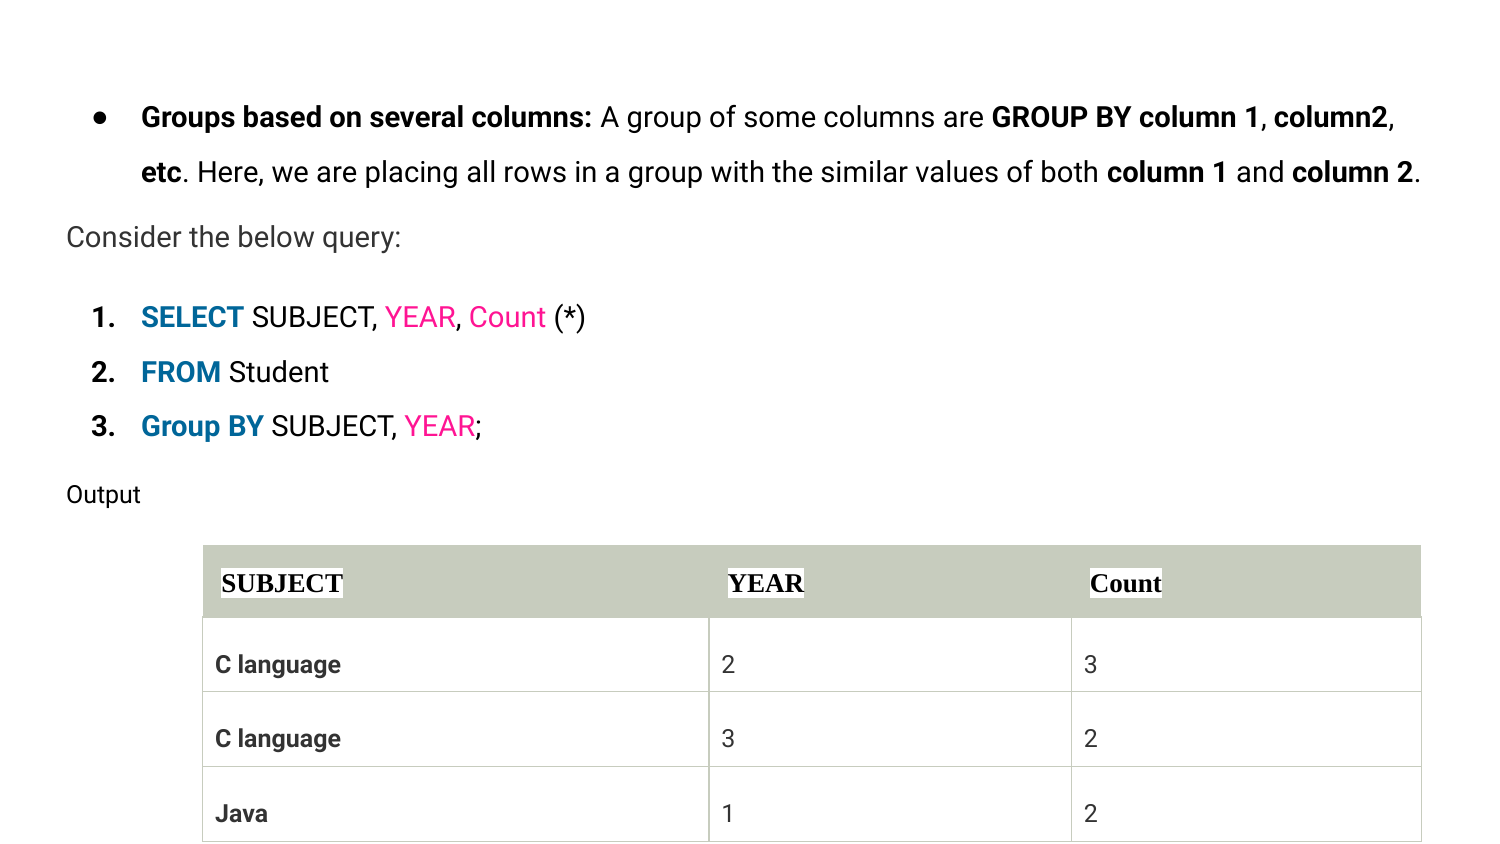

Groups based on several columns: A group of some columns are GROUP BY column 1, column2, etc. Here, we are placing all rows in a group with the similar values of both column 1 and column 2.
Consider the below query:
SELECT SUBJECT, YEAR, Count (*)
FROM Student
Group BY SUBJECT, YEAR;
Output

| SUBJECT | YEAR | Count |
| --- | --- | --- |
| C language | 2 | 3 |
| C language | 3 | 2 |
| Java | 1 | 2 |